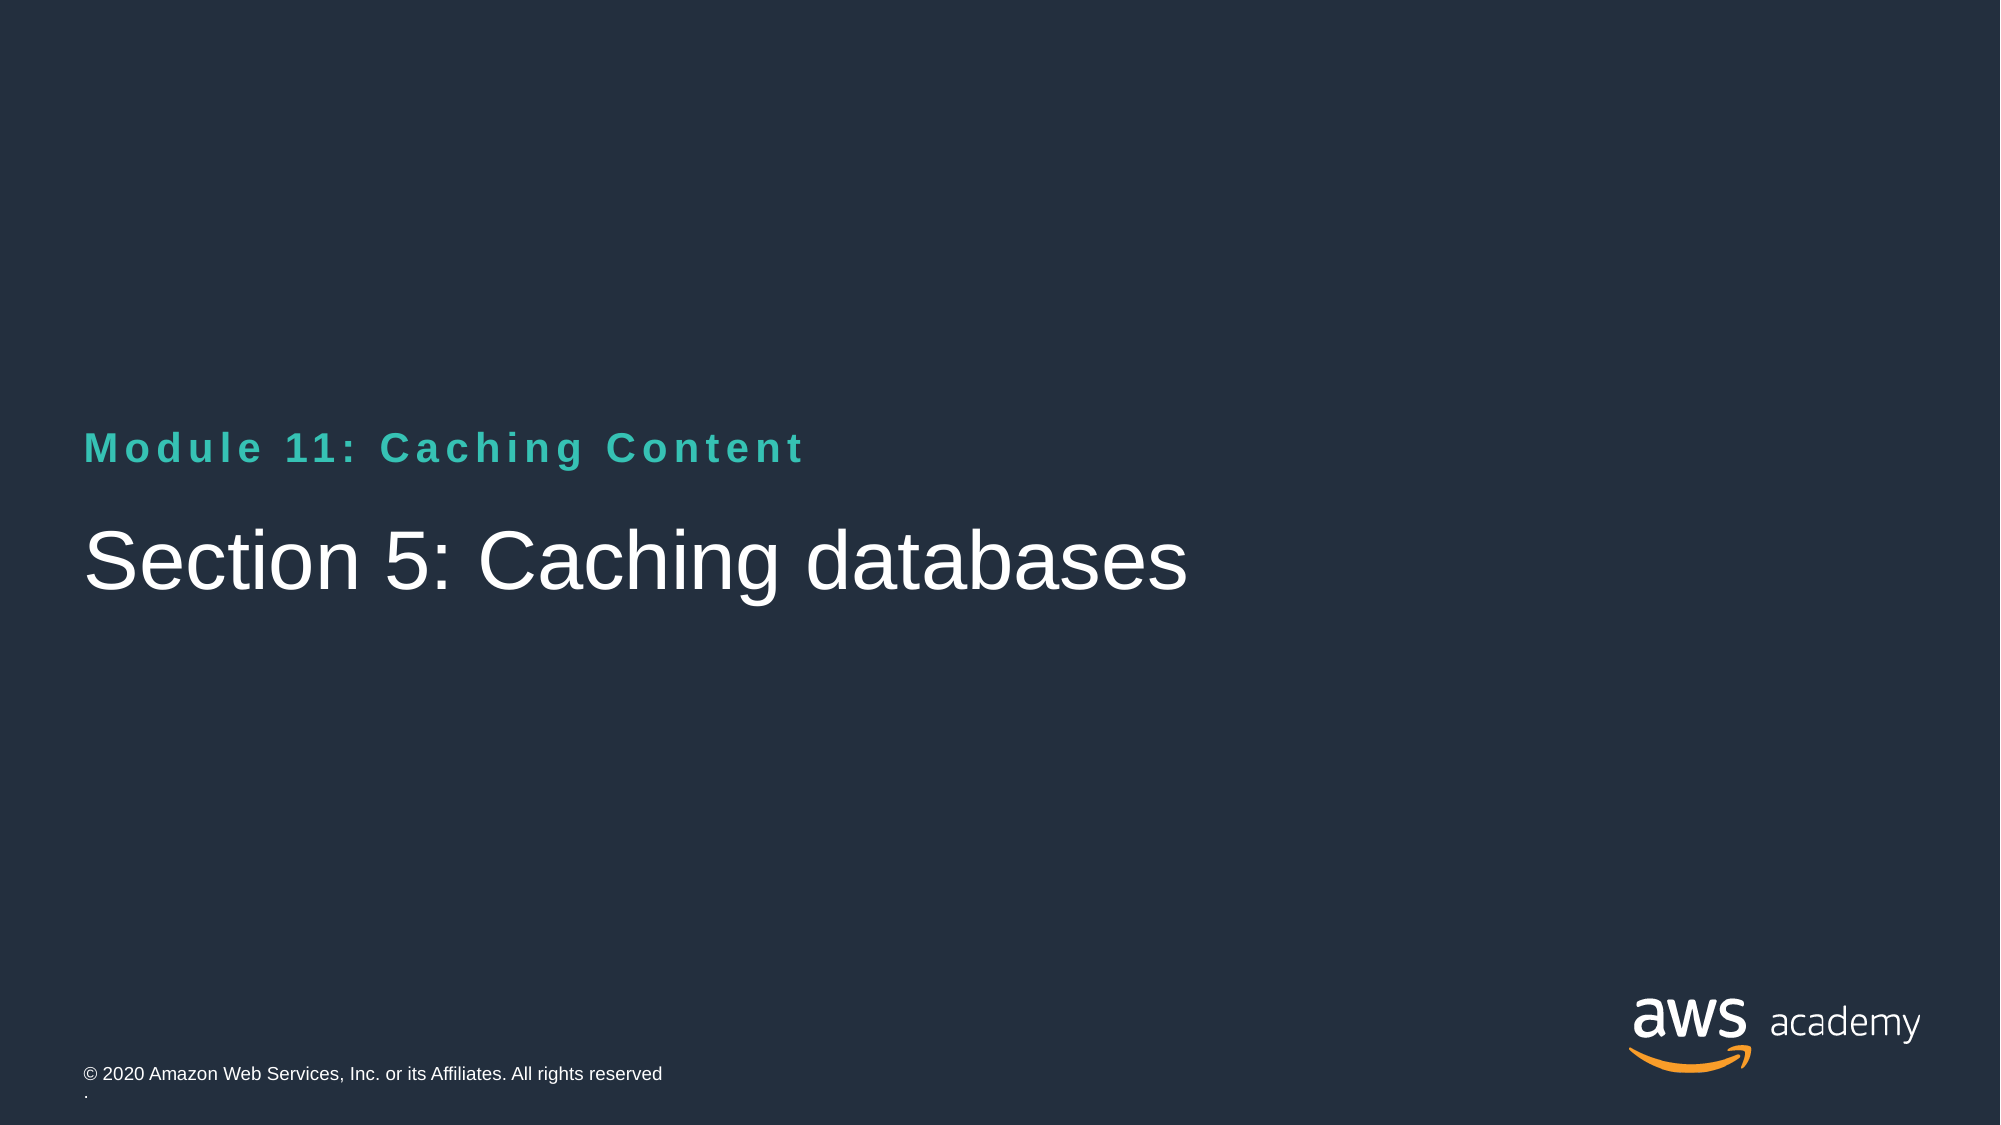

Module 11: Caching Content
# Section 5: Caching databases
© 2020 Amazon Web Services, Inc. or its Affiliates. All rights reserved.